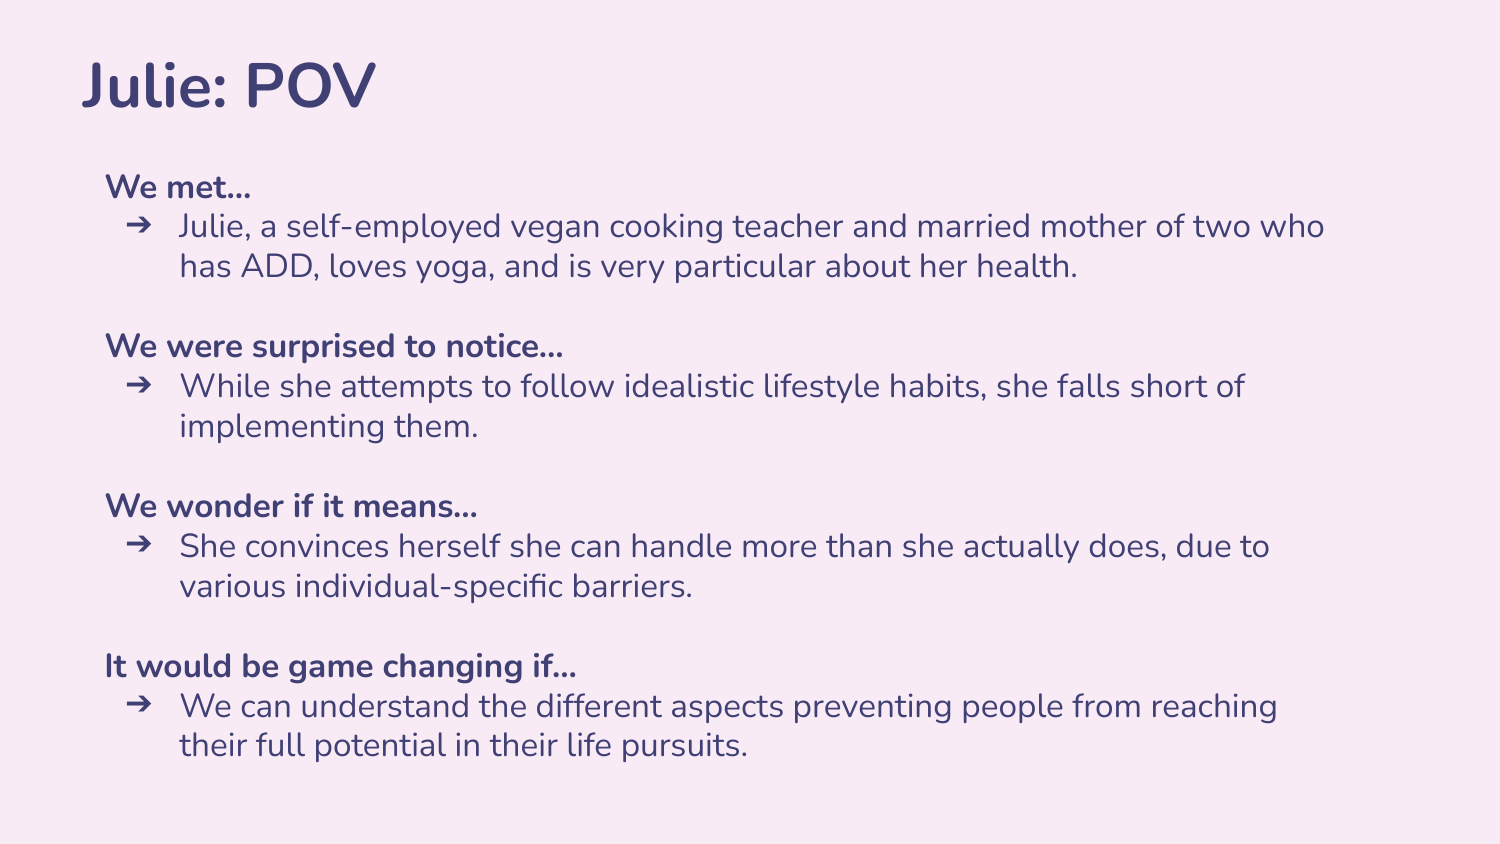

# Julie: POV

We met…
Julie, a self-employed vegan cooking teacher and married mother of two who has ADD, loves yoga, and is very particular about her health.

We were surprised to notice…
While she attempts to follow idealistic lifestyle habits, she falls short of implementing them.

We wonder if it means…
She convinces herself she can handle more than she actually does, due to various individual-specific barriers.

It would be game changing if…
We can understand the different aspects preventing people from reaching their full potential in their life pursuits.